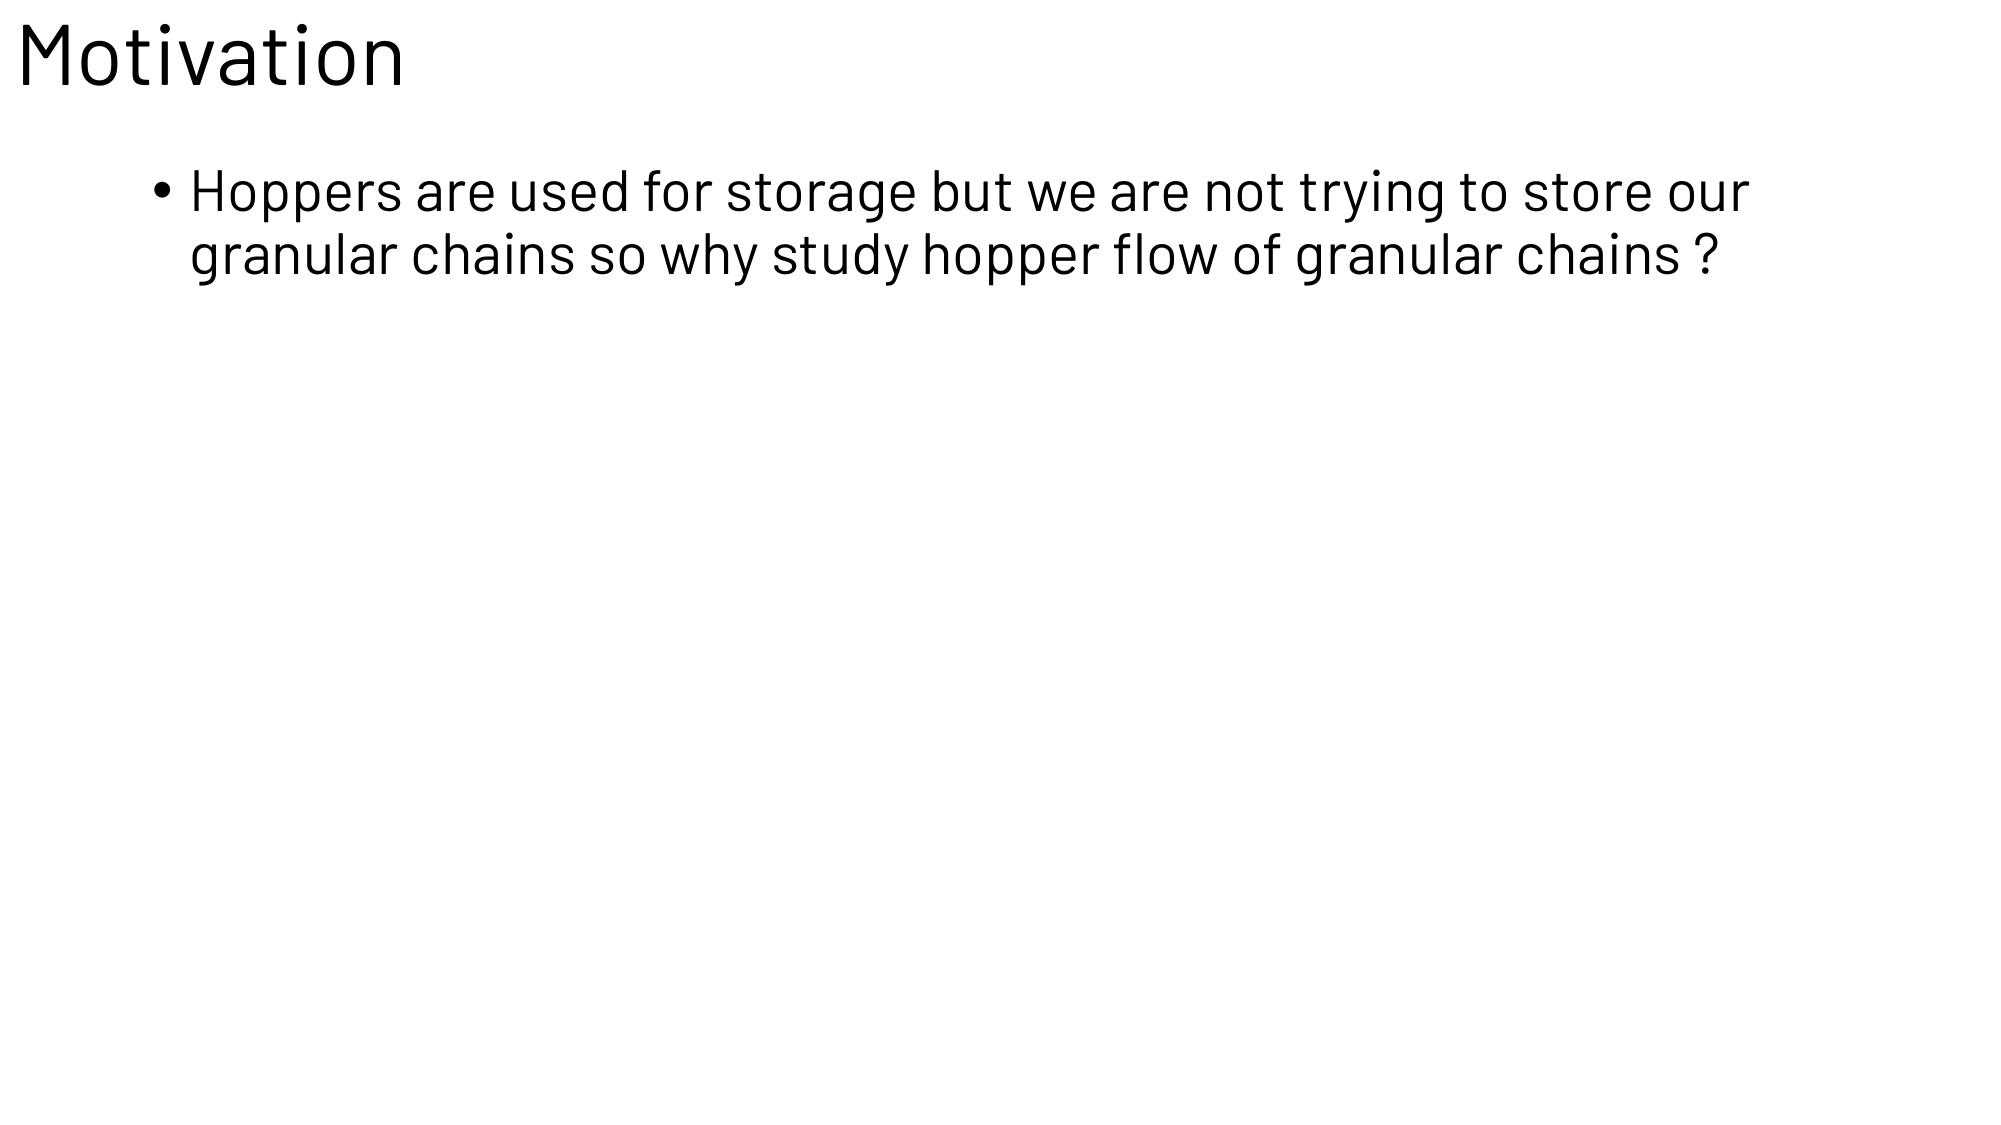

# Motivation
Hoppers are used for storage but we are not trying to store our granular chains so why study hopper flow of granular chains ?